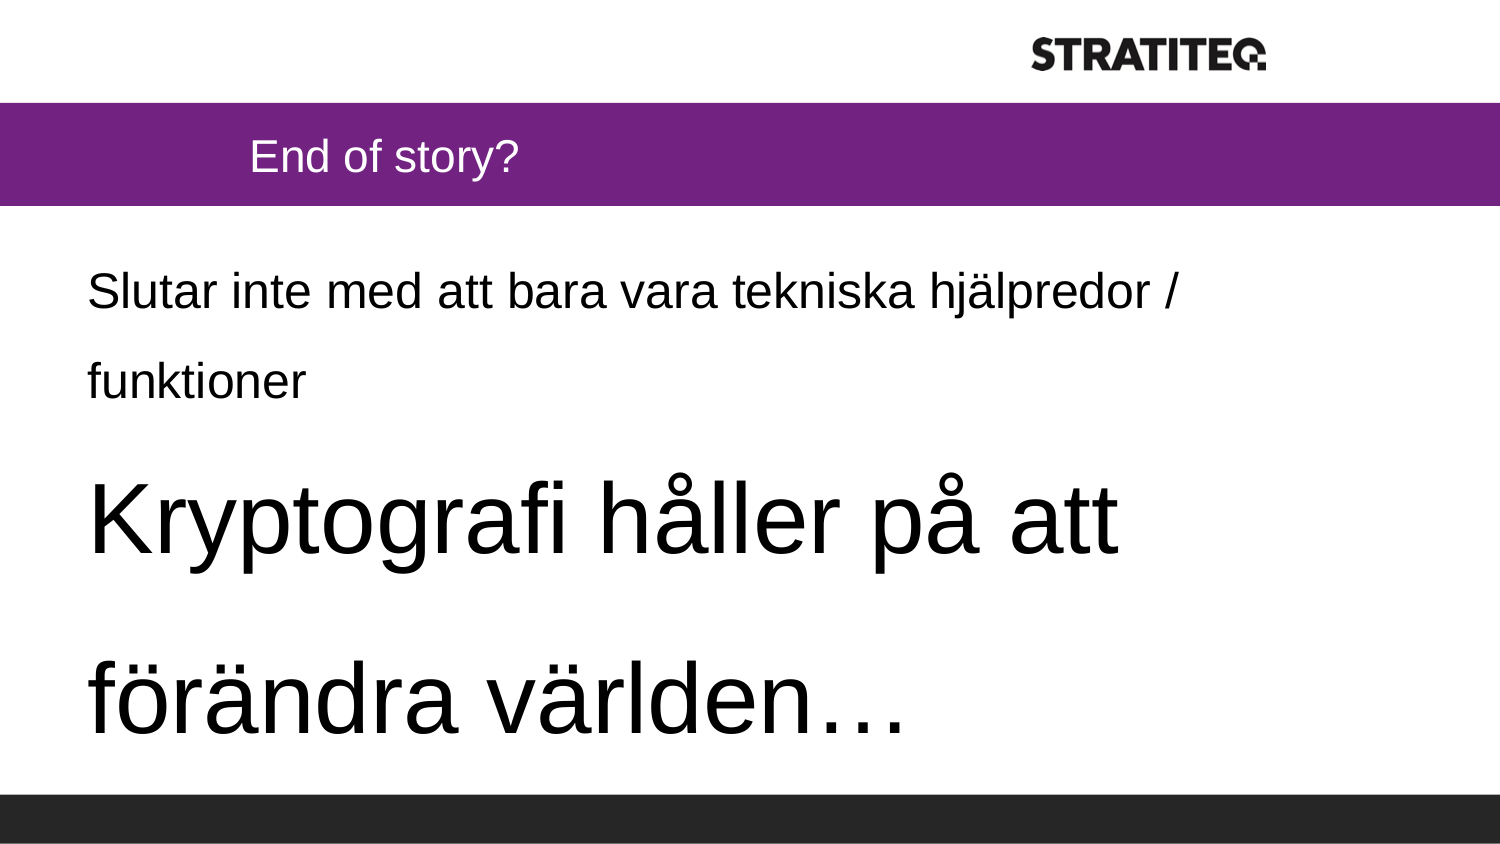

# End of story?
Slutar inte med att bara vara tekniska hjälpredor / funktioner
Kryptografi håller på att förändra världen…